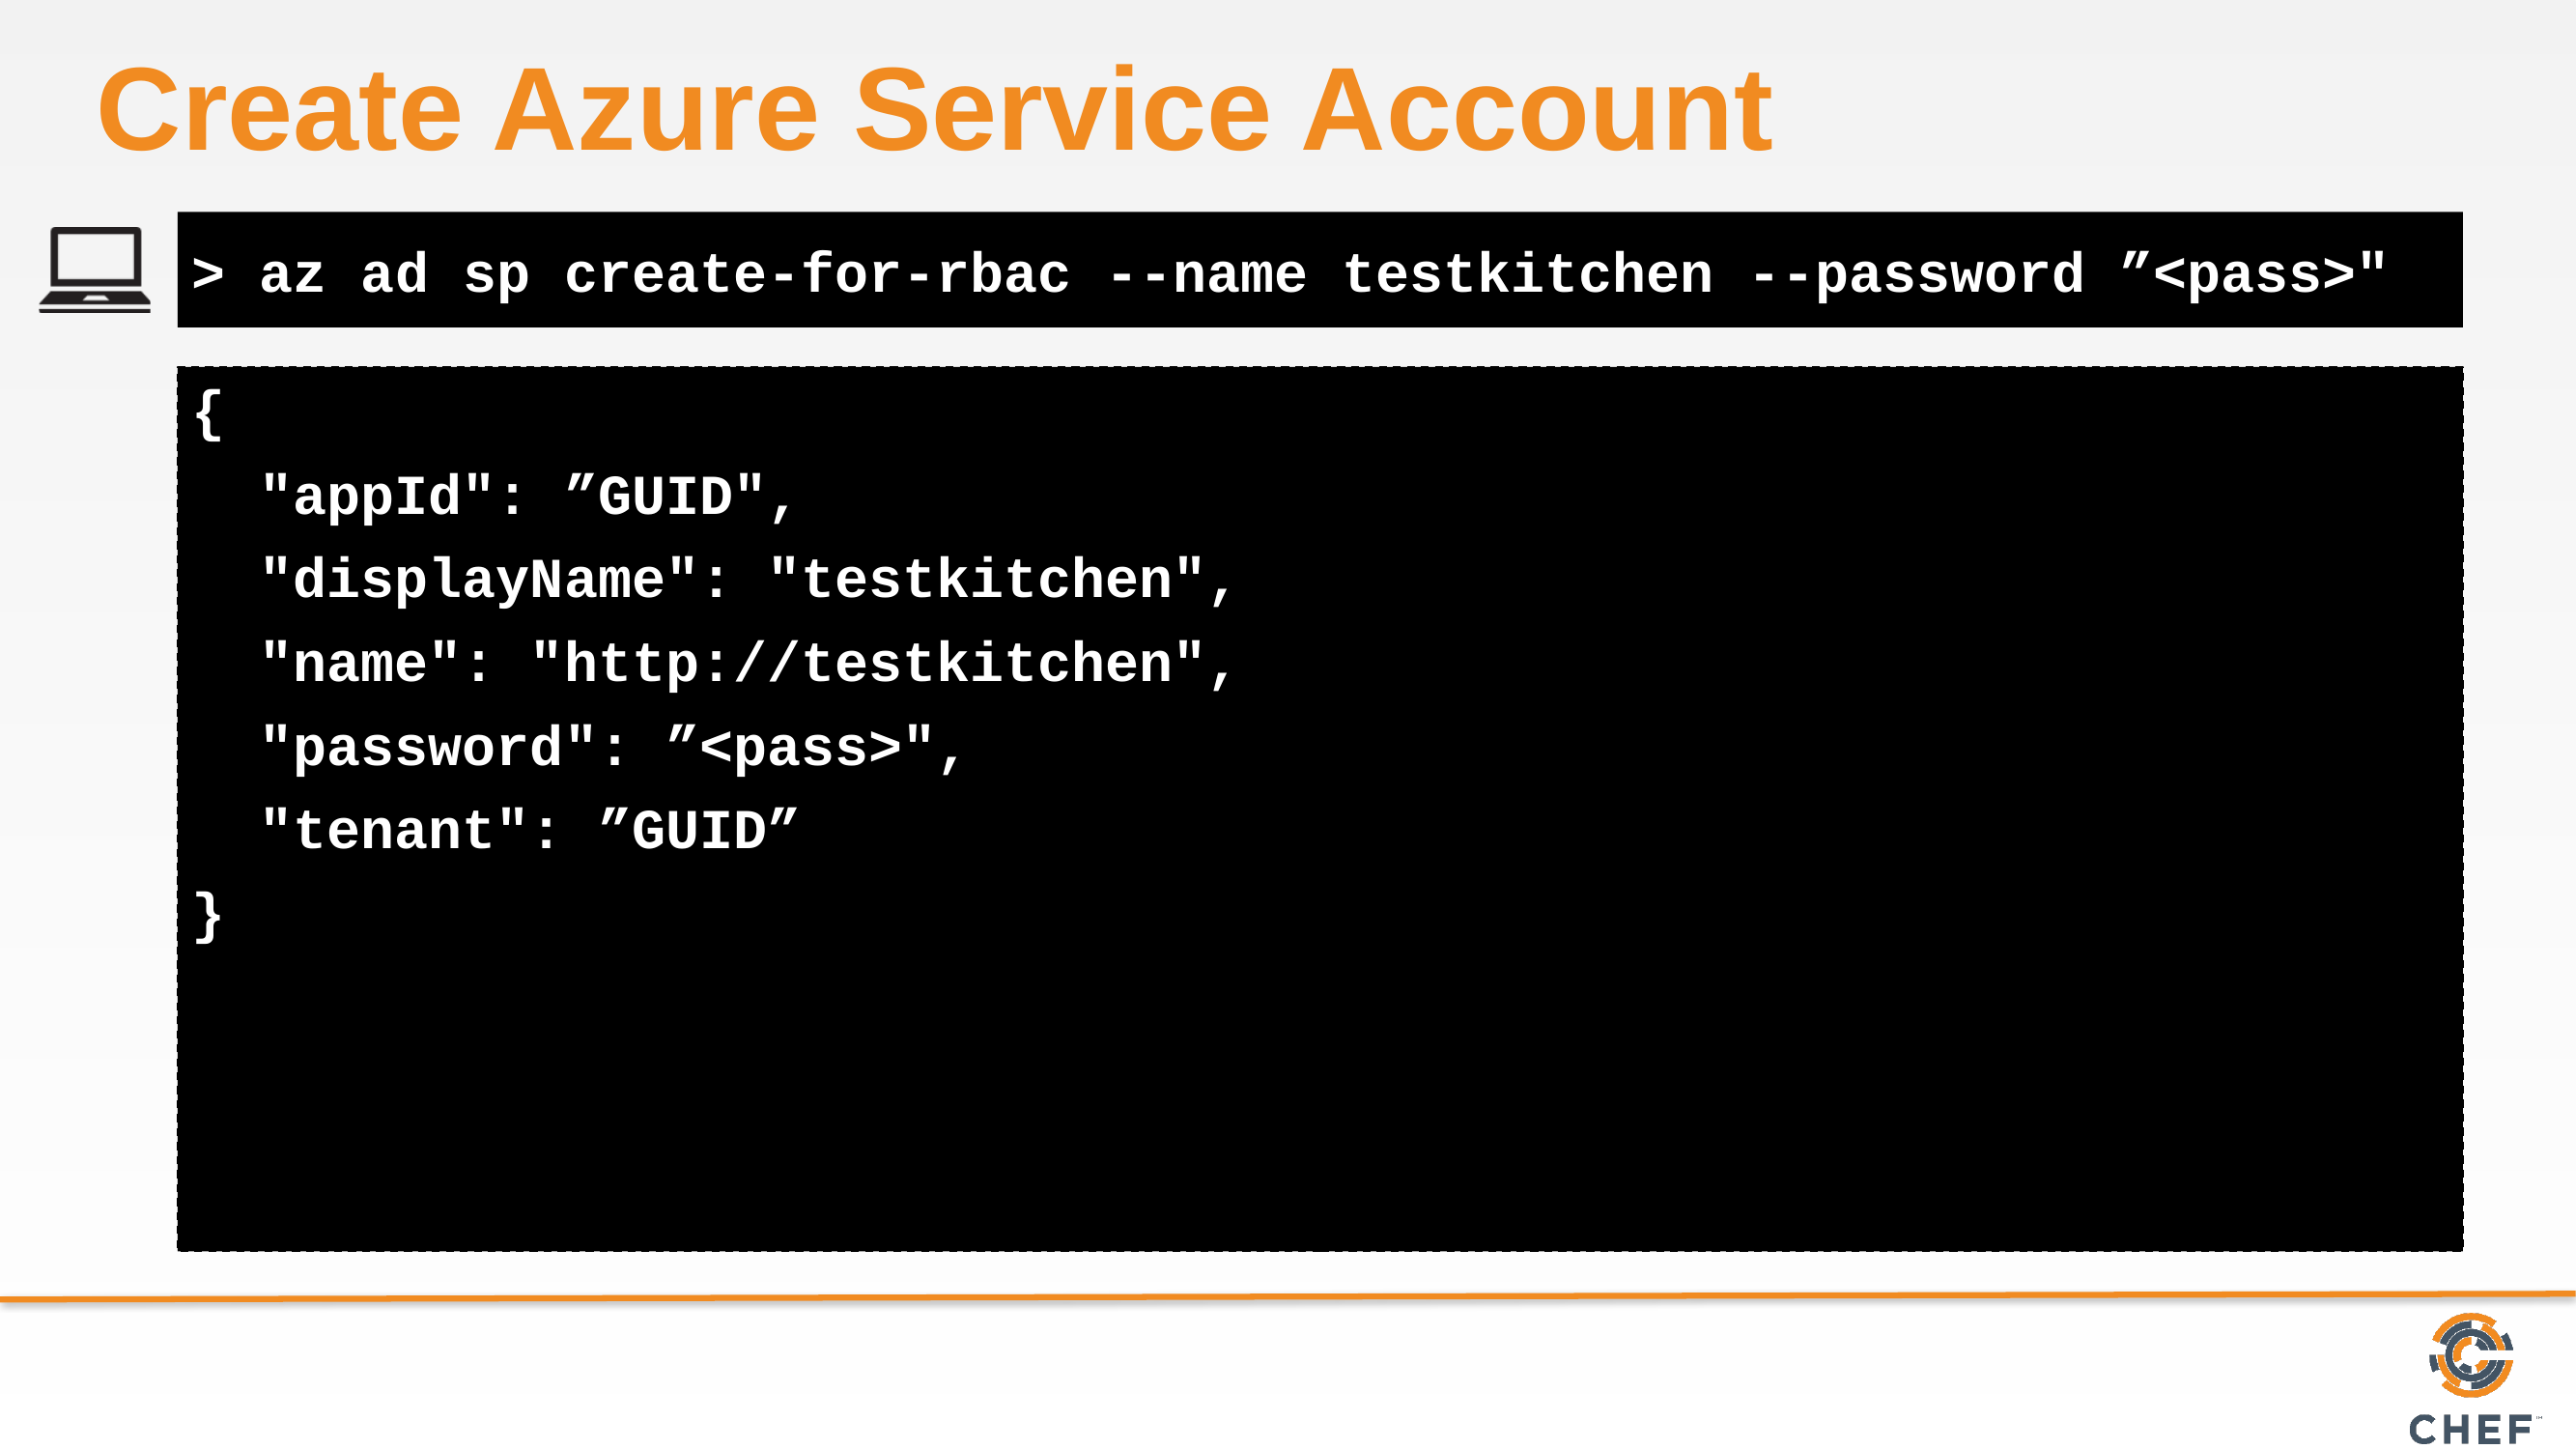

# Create Azure Service Account
> az ad sp create-for-rbac --name testkitchen --password ”<pass>"
{
  "appId": ”GUID",
  "displayName": "testkitchen",
  "name": "http://testkitchen",
  "password": ”<pass>",
  "tenant": ”GUID”
}